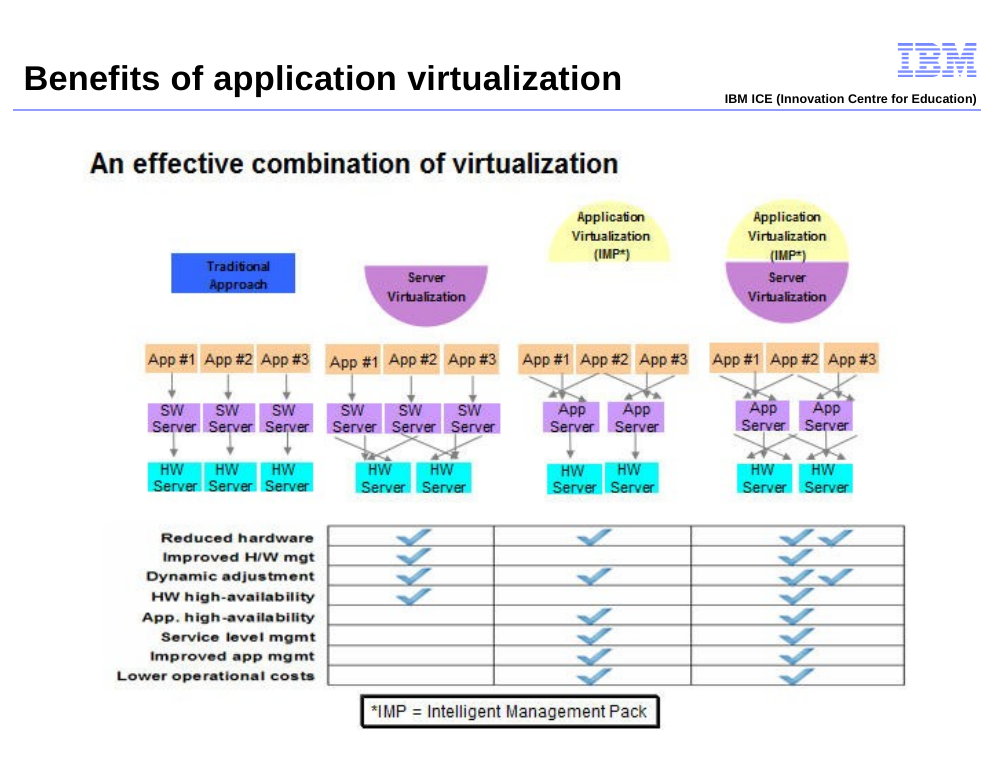

Benefits of application virtualization
IBM ICE (Innovation Centre for Education)